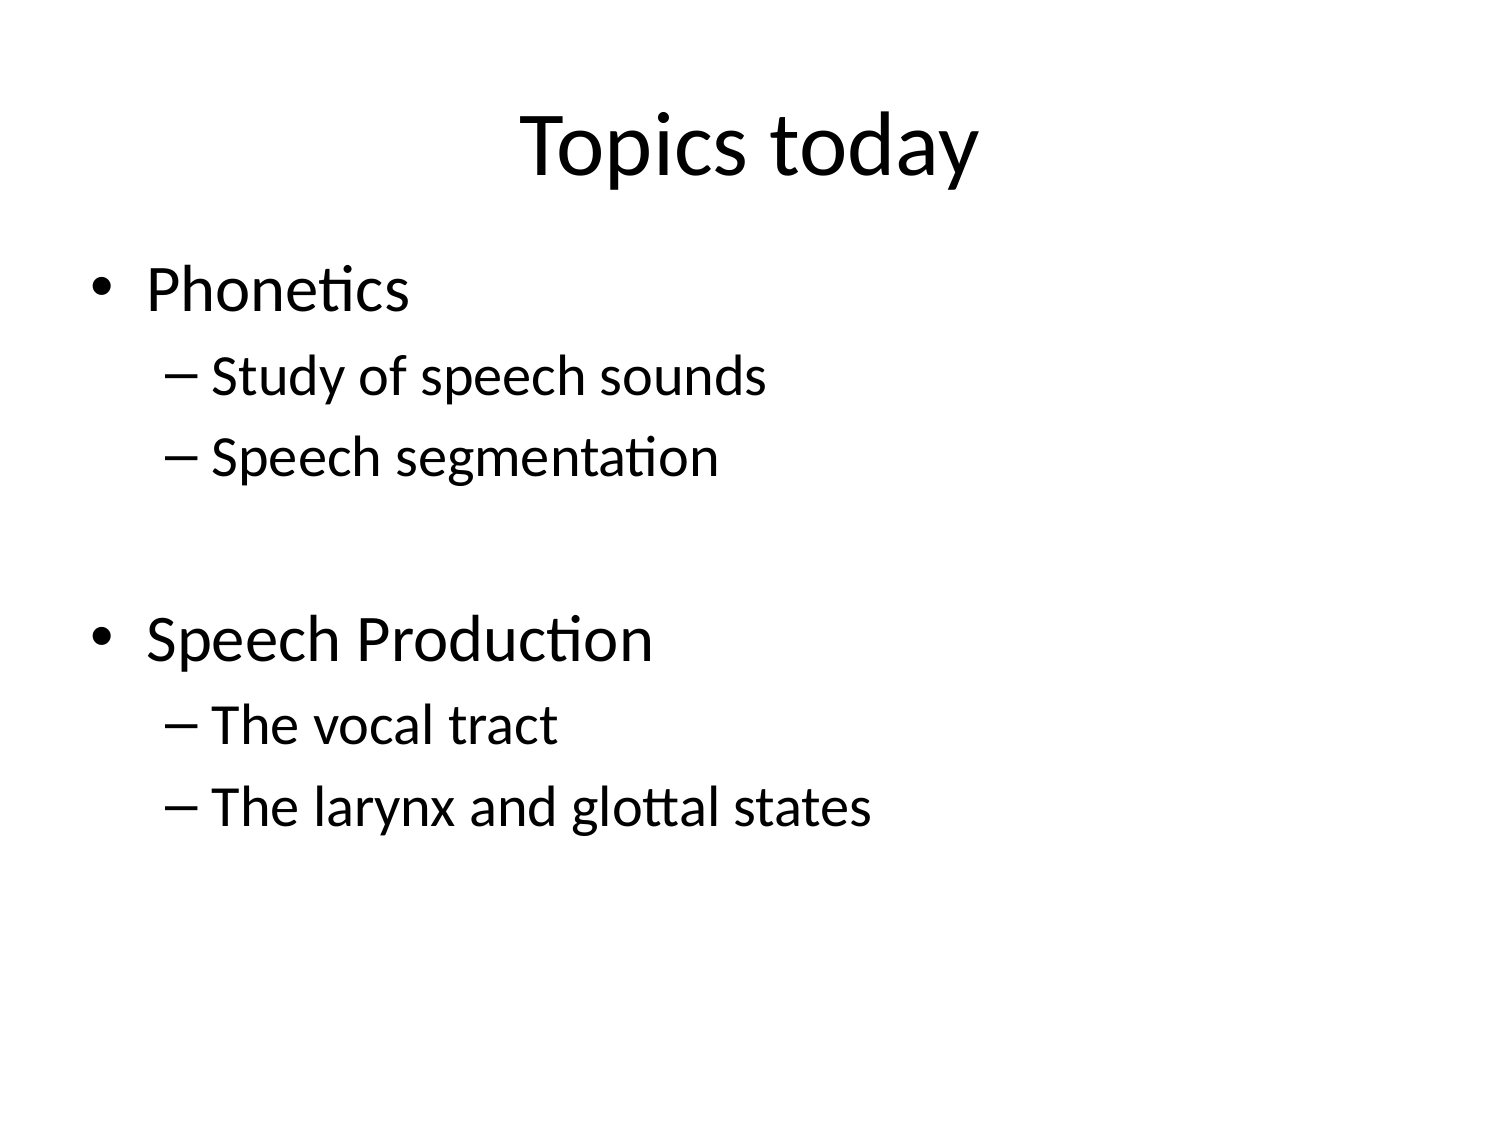

# Topics today
Phonetics
Study of speech sounds
Speech segmentation

Speech Production
The vocal tract
The larynx and glottal states